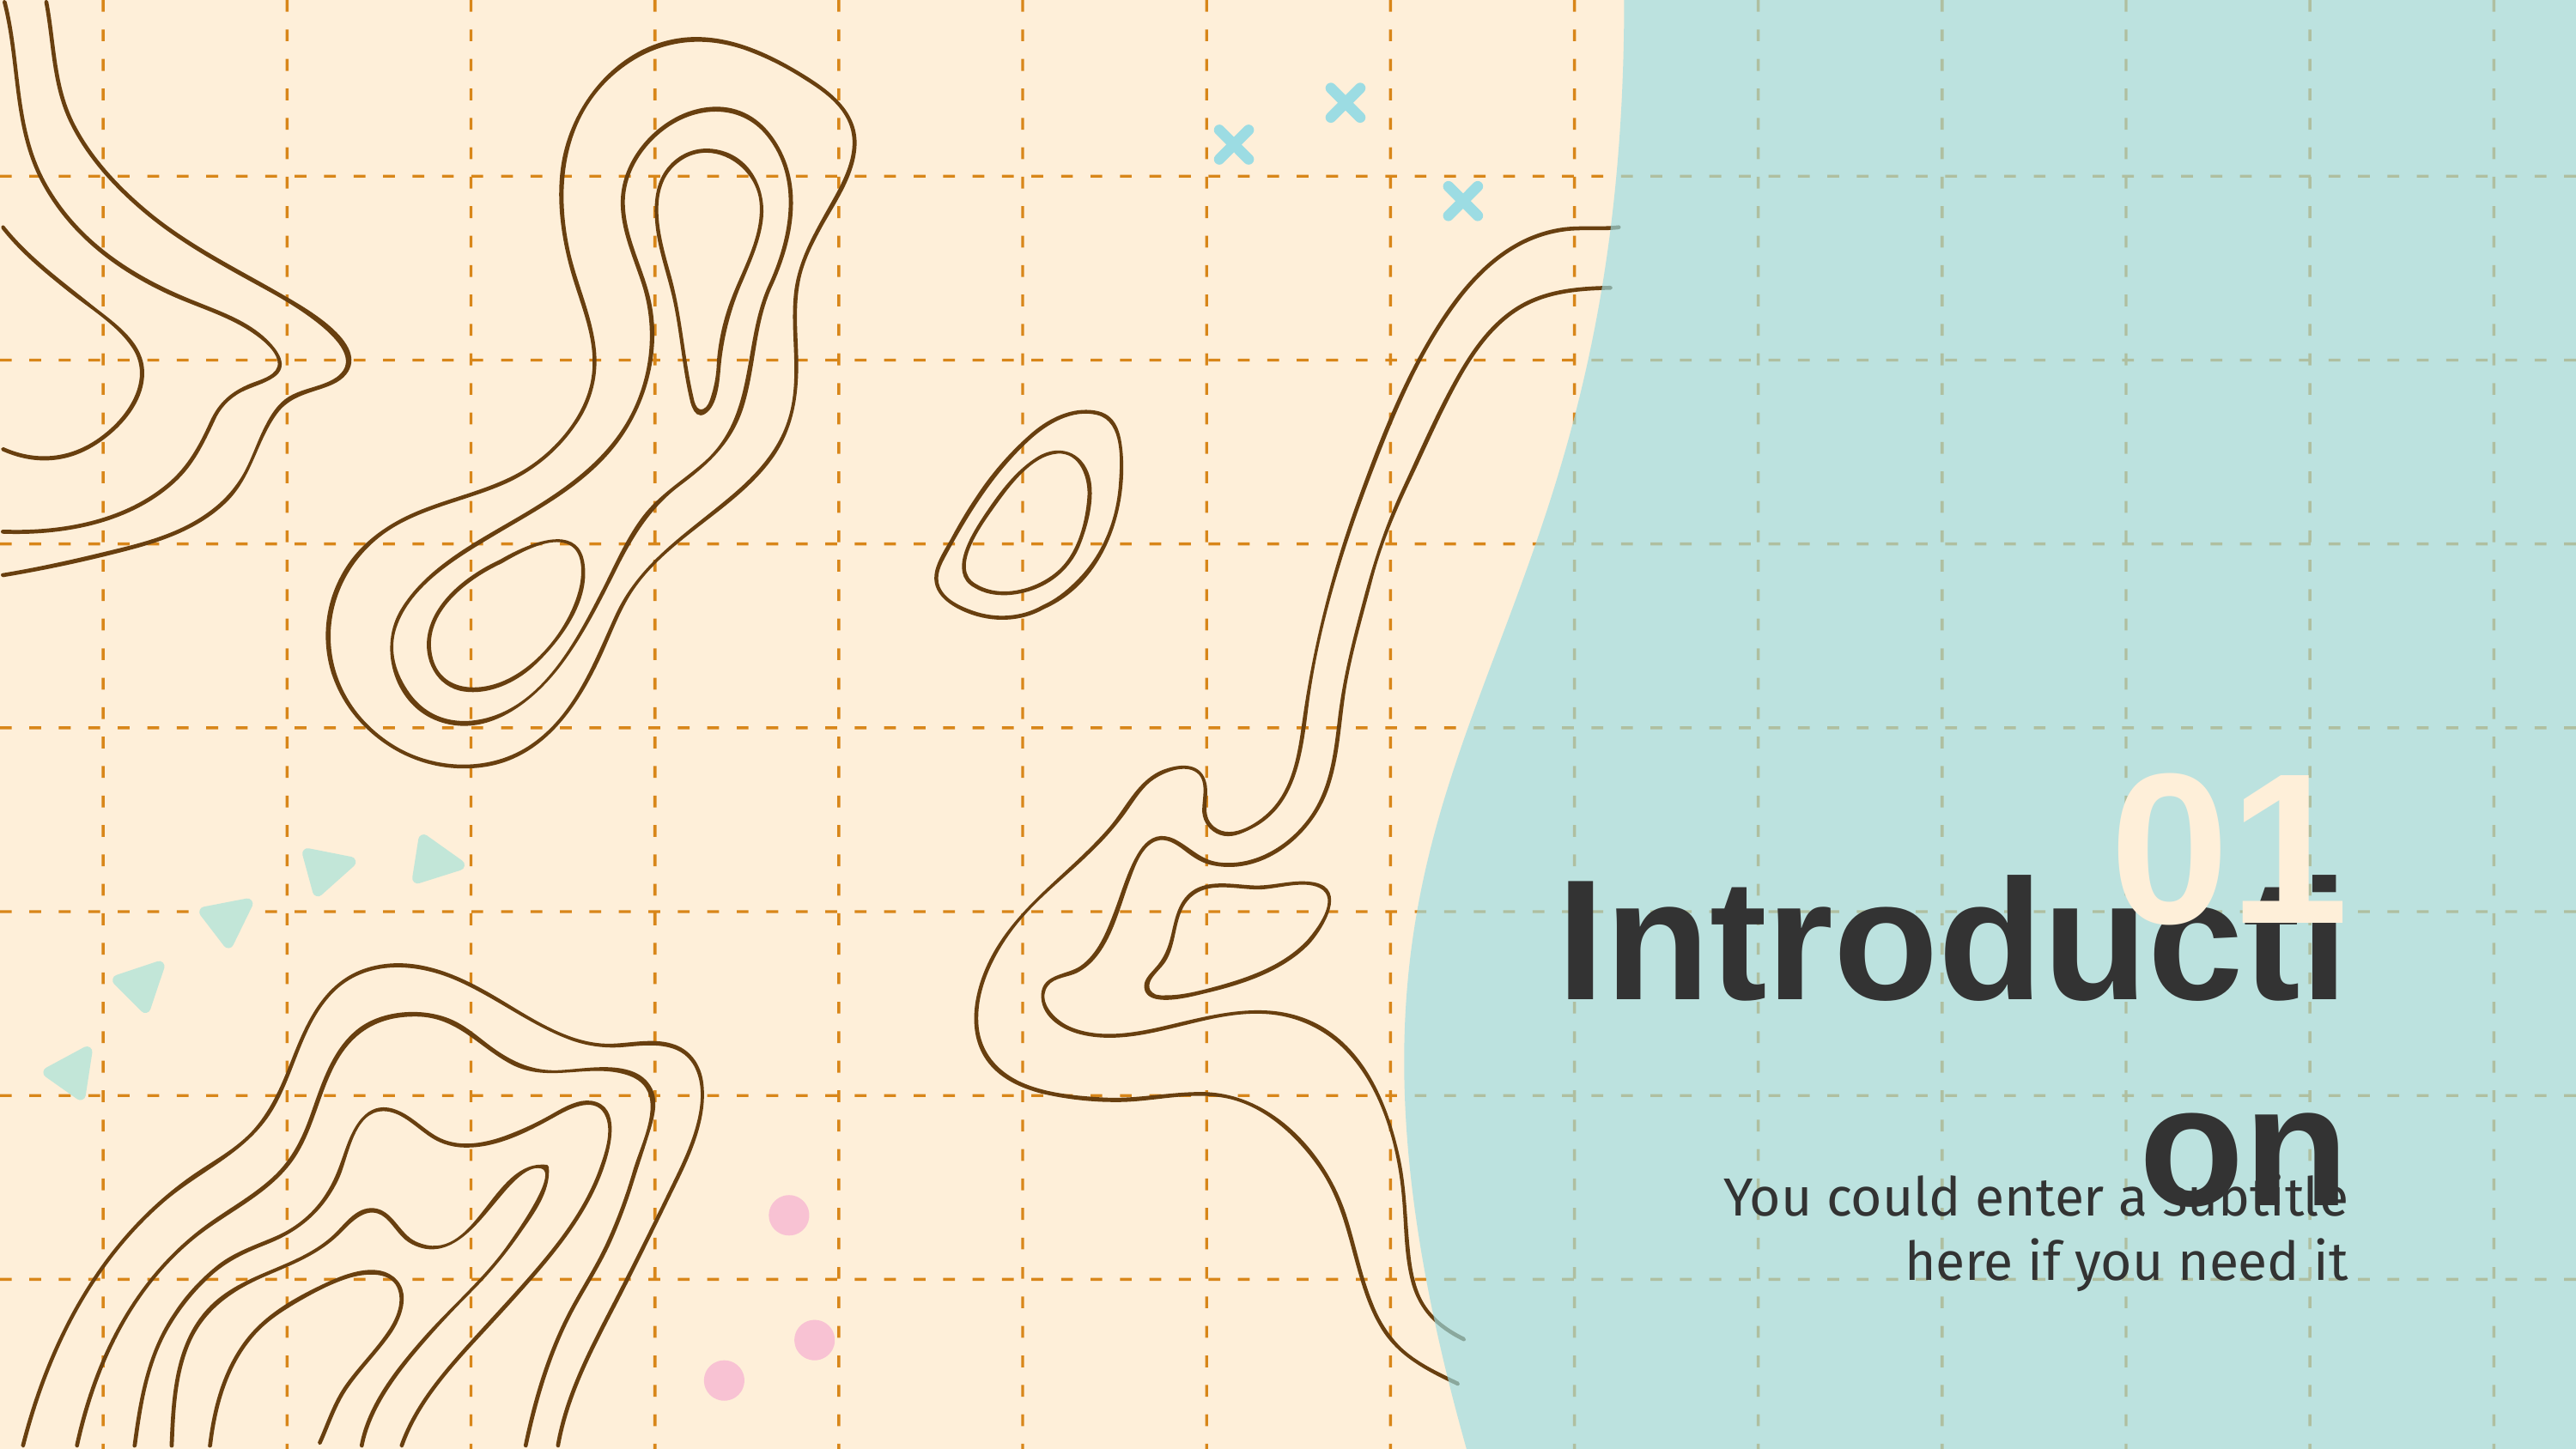

01
# Introduction
You could enter a subtitle here if you need it